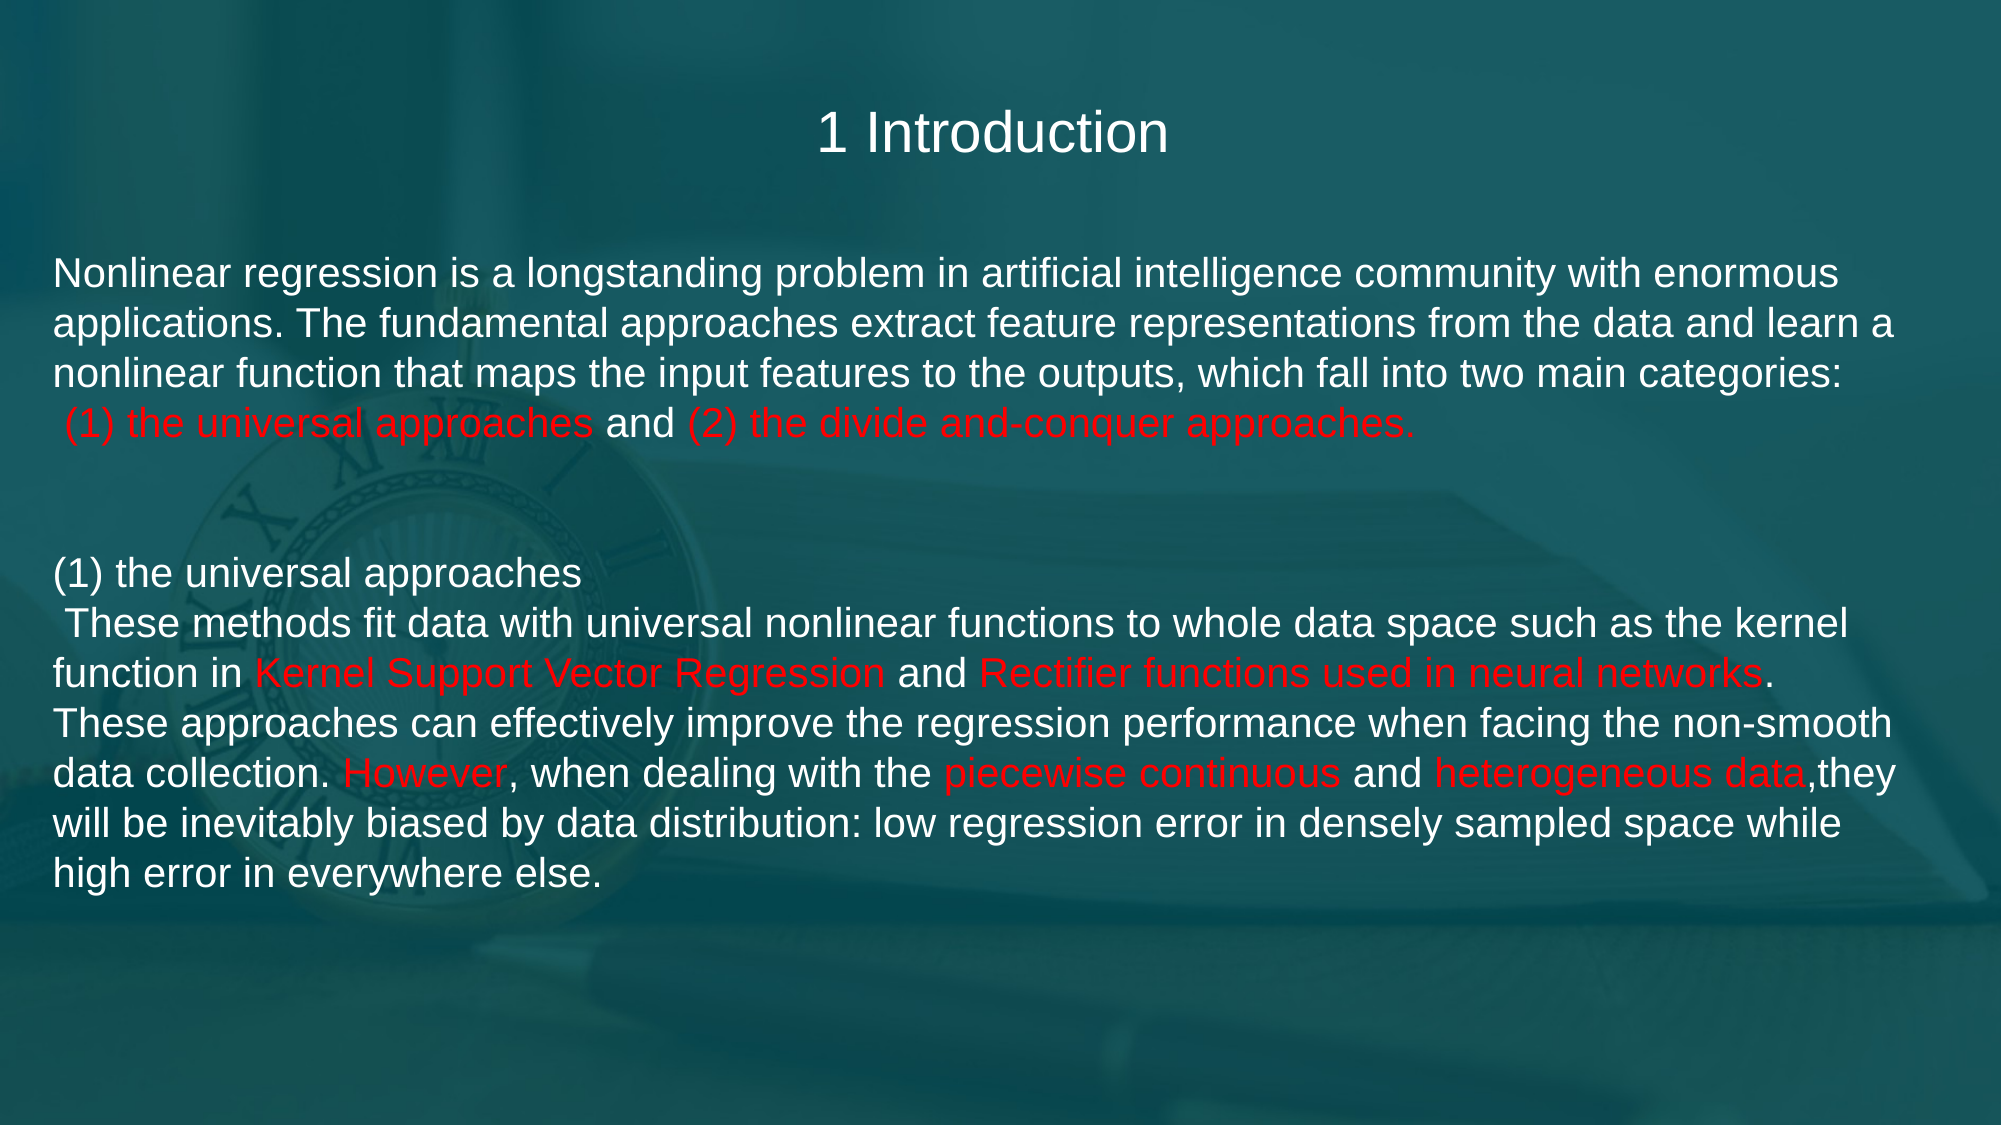

1 Introduction
Nonlinear regression is a longstanding problem in artificial intelligence community with enormous applications. The fundamental approaches extract feature representations from the data and learn a nonlinear function that maps the input features to the outputs, which fall into two main categories:
 (1) the universal approaches and (2) the divide and-conquer approaches.

(1) the universal approaches
 These methods fit data with universal nonlinear functions to whole data space such as the kernel function in Kernel Support Vector Regression and Rectifier functions used in neural networks. These approaches can effectively improve the regression performance when facing the non-smooth data collection. However, when dealing with the piecewise continuous and heterogeneous data,they will be inevitably biased by data distribution: low regression error in densely sampled space while high error in everywhere else.